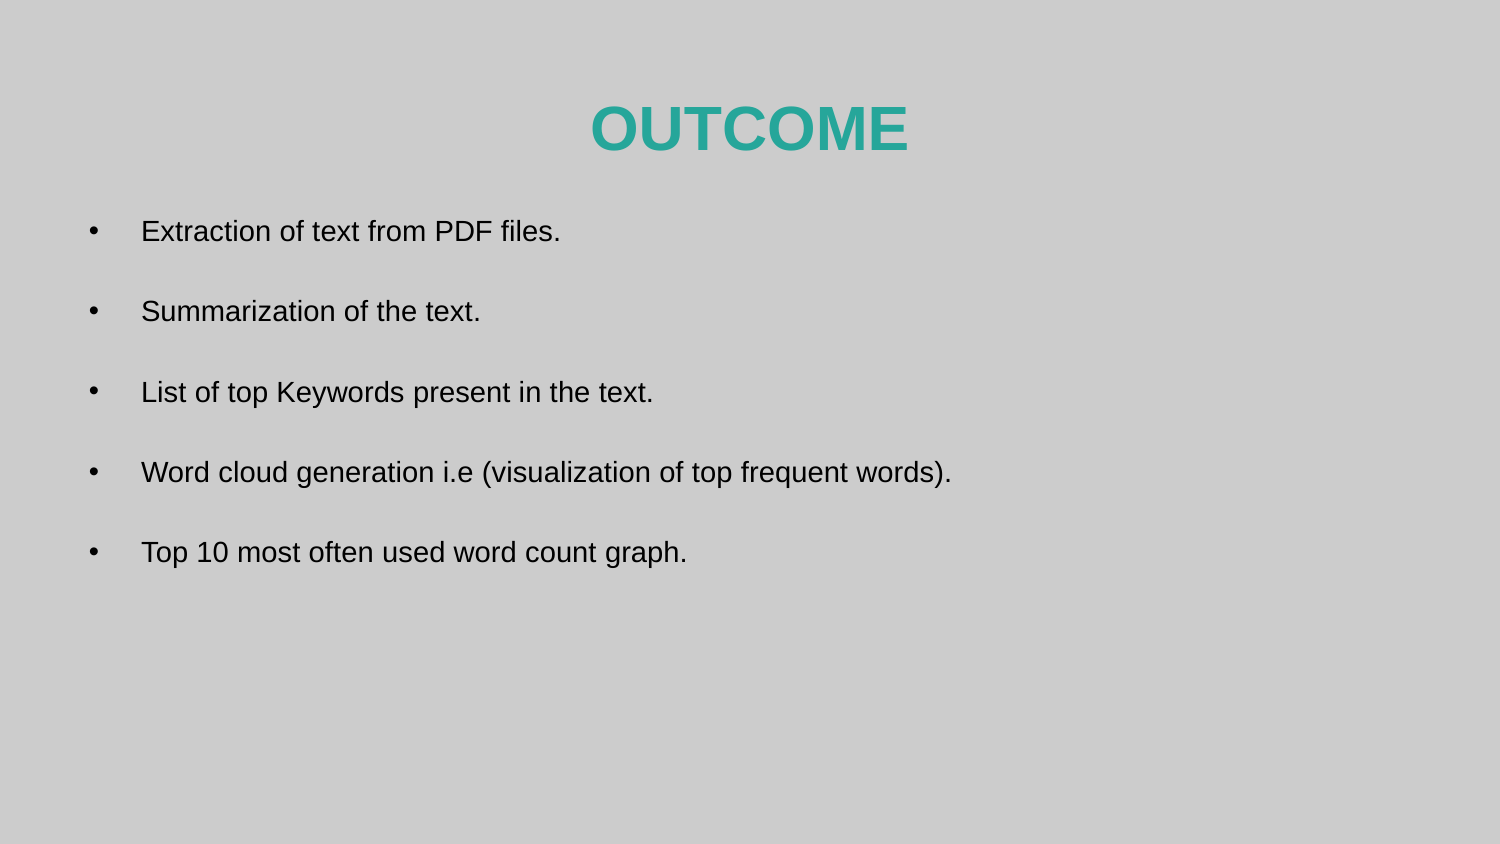

# OUTCOME
Extraction of text from PDF files.

Summarization of the text.

List of top Keywords present in the text.

Word cloud generation i.e (visualization of top frequent words).

Top 10 most often used word count graph.